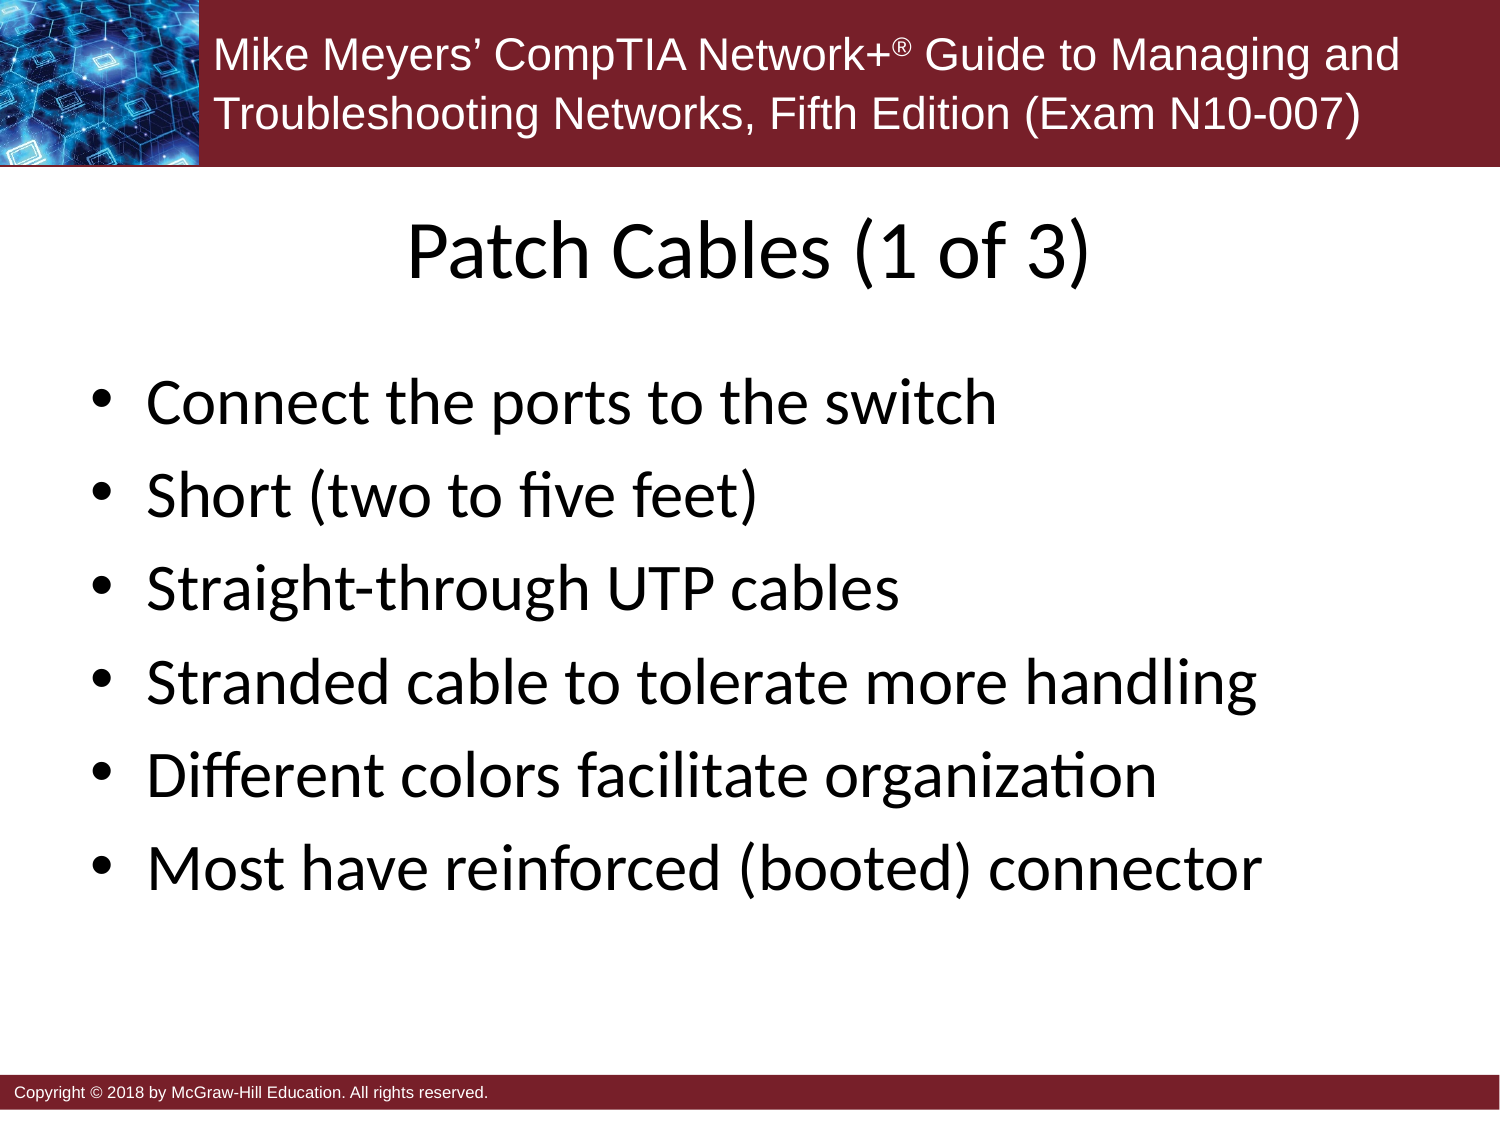

# Patch Cables (1 of 3)
Connect the ports to the switch
Short (two to five feet)
Straight-through UTP cables
Stranded cable to tolerate more handling
Different colors facilitate organization
Most have reinforced (booted) connector